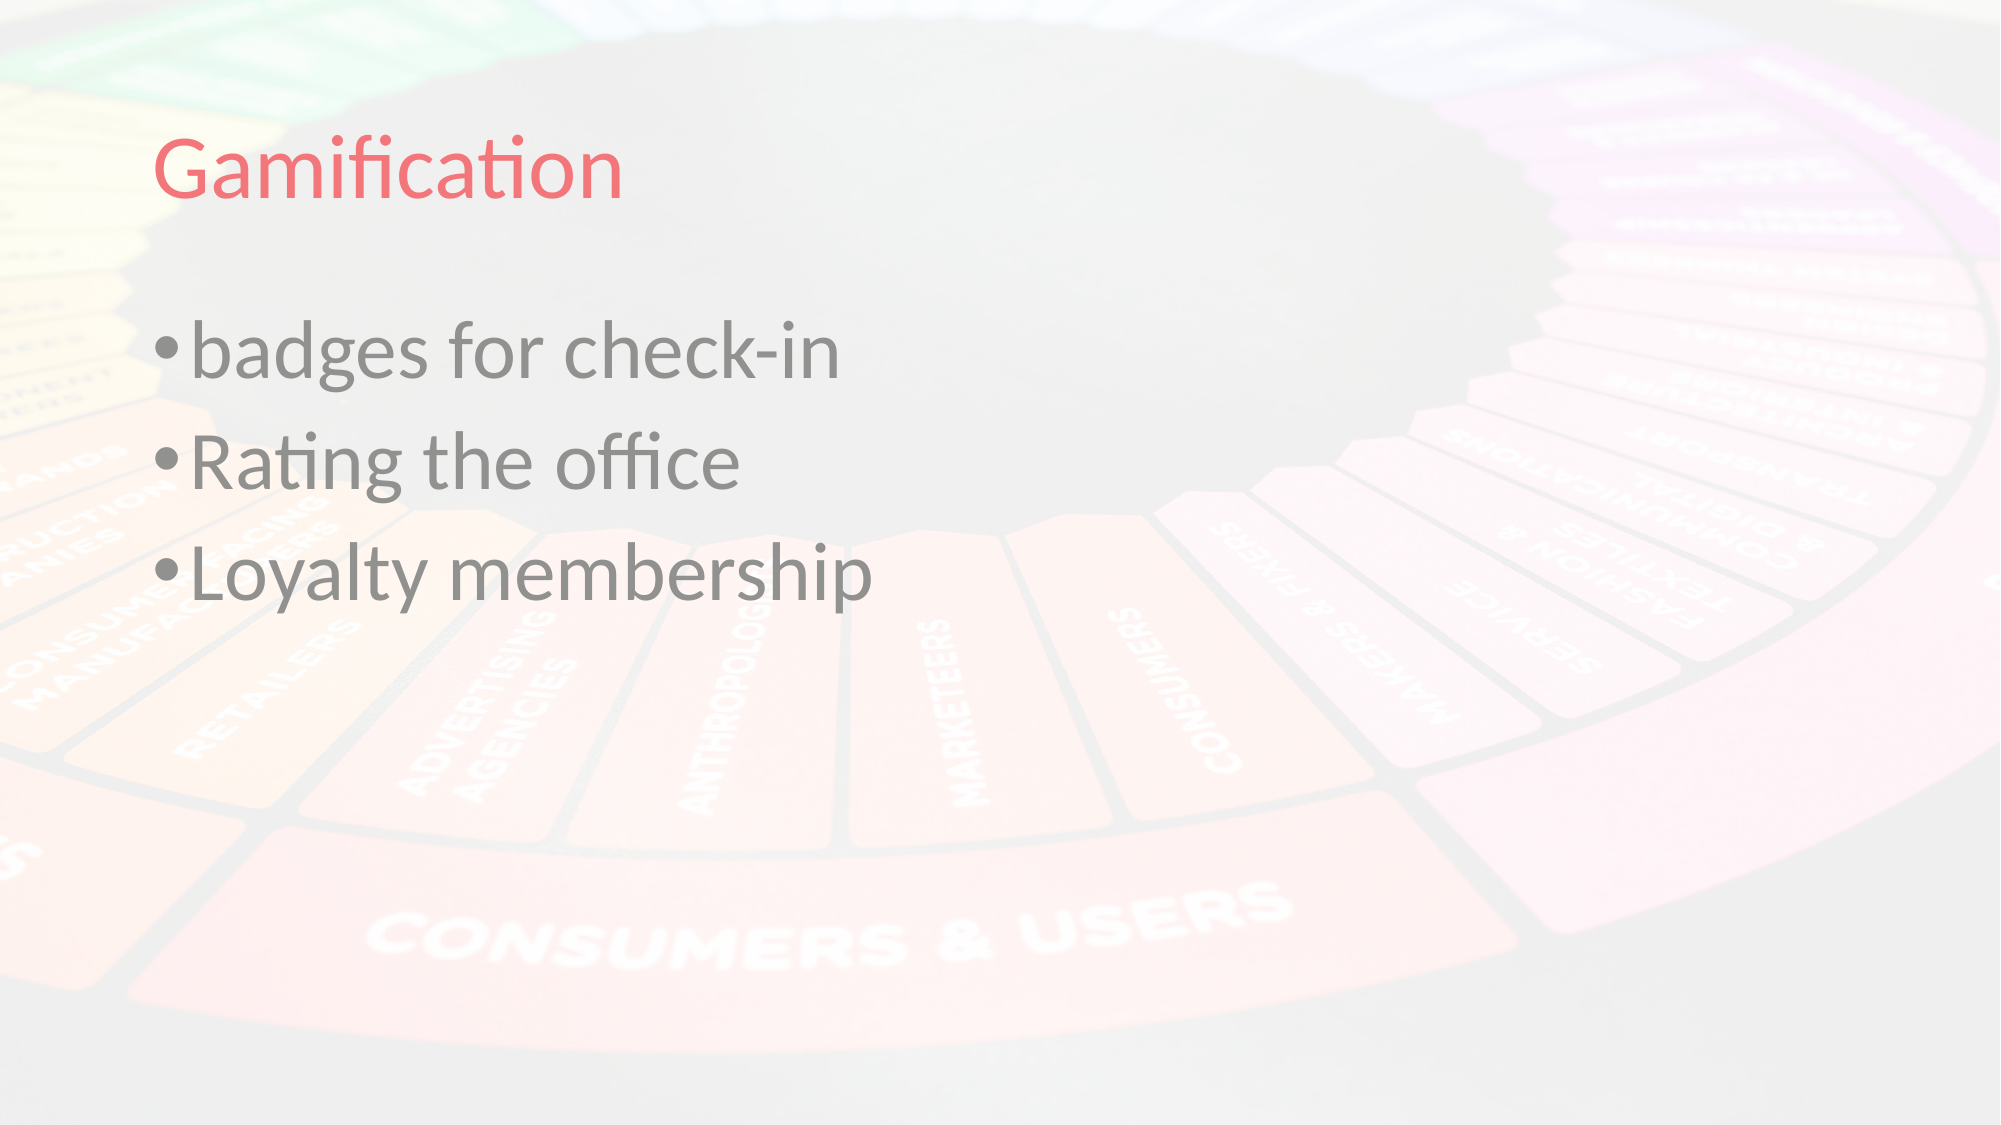

# Gamification
badges for check-in
Rating the office
Loyalty membership